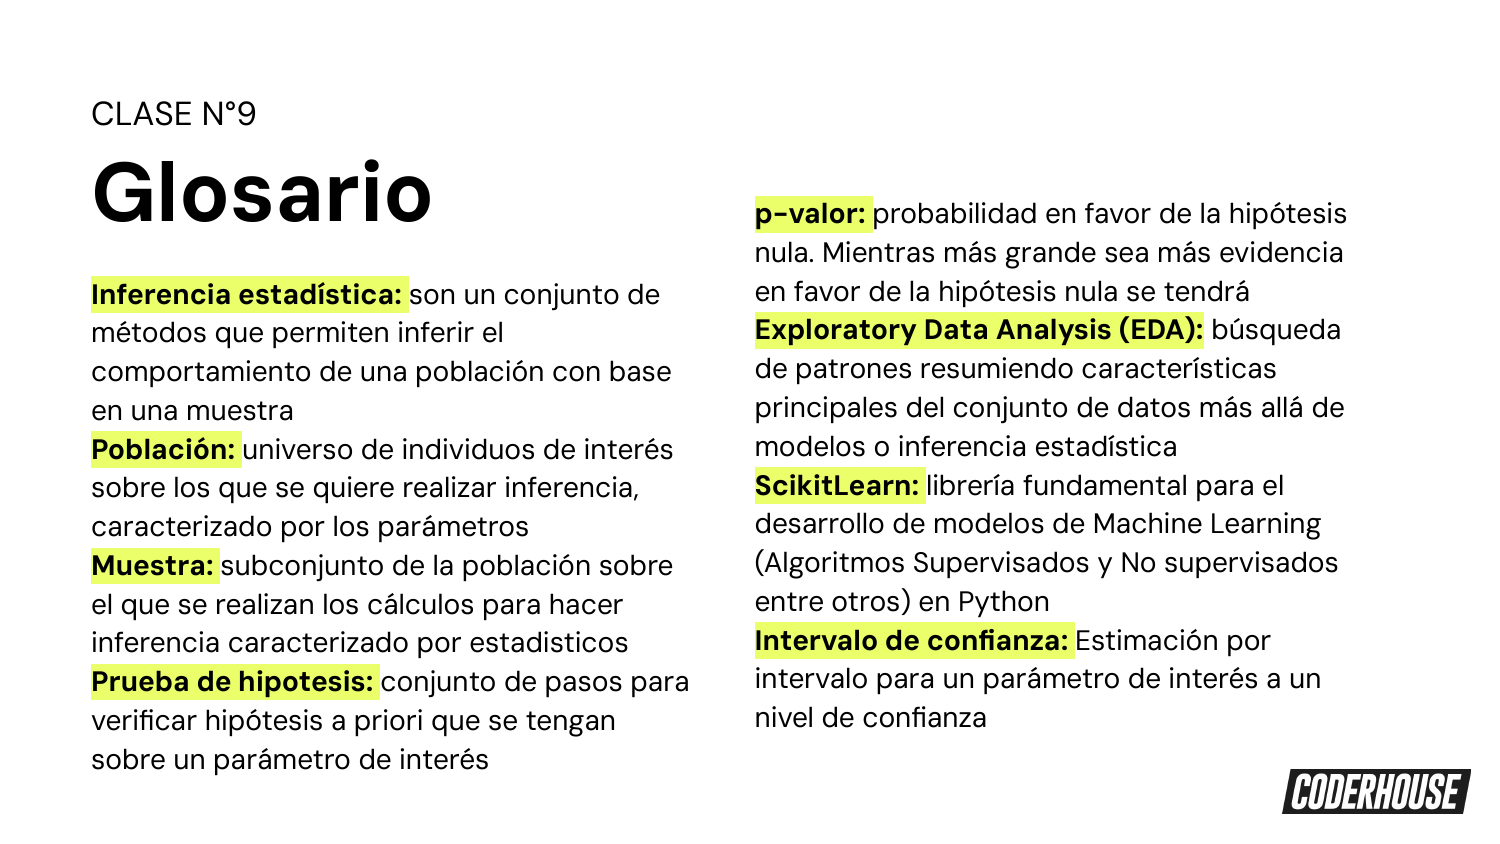

CLASE N°9
Glosario
p-valor: probabilidad en favor de la hipótesis nula. Mientras más grande sea más evidencia en favor de la hipótesis nula se tendrá
Exploratory Data Analysis (EDA): búsqueda de patrones resumiendo características principales del conjunto de datos más allá de modelos o inferencia estadística
ScikitLearn: librería fundamental para el desarrollo de modelos de Machine Learning (Algoritmos Supervisados y No supervisados entre otros) en Python
Intervalo de confianza: Estimación por intervalo para un parámetro de interés a un nivel de confianza

Inferencia estadística: son un conjunto de métodos que permiten inferir el comportamiento de una población con base en una muestra
Población: universo de individuos de interés sobre los que se quiere realizar inferencia, caracterizado por los parámetros
Muestra: subconjunto de la población sobre el que se realizan los cálculos para hacer inferencia caracterizado por estadisticos
Prueba de hipotesis: conjunto de pasos para verificar hipótesis a priori que se tengan sobre un parámetro de interés